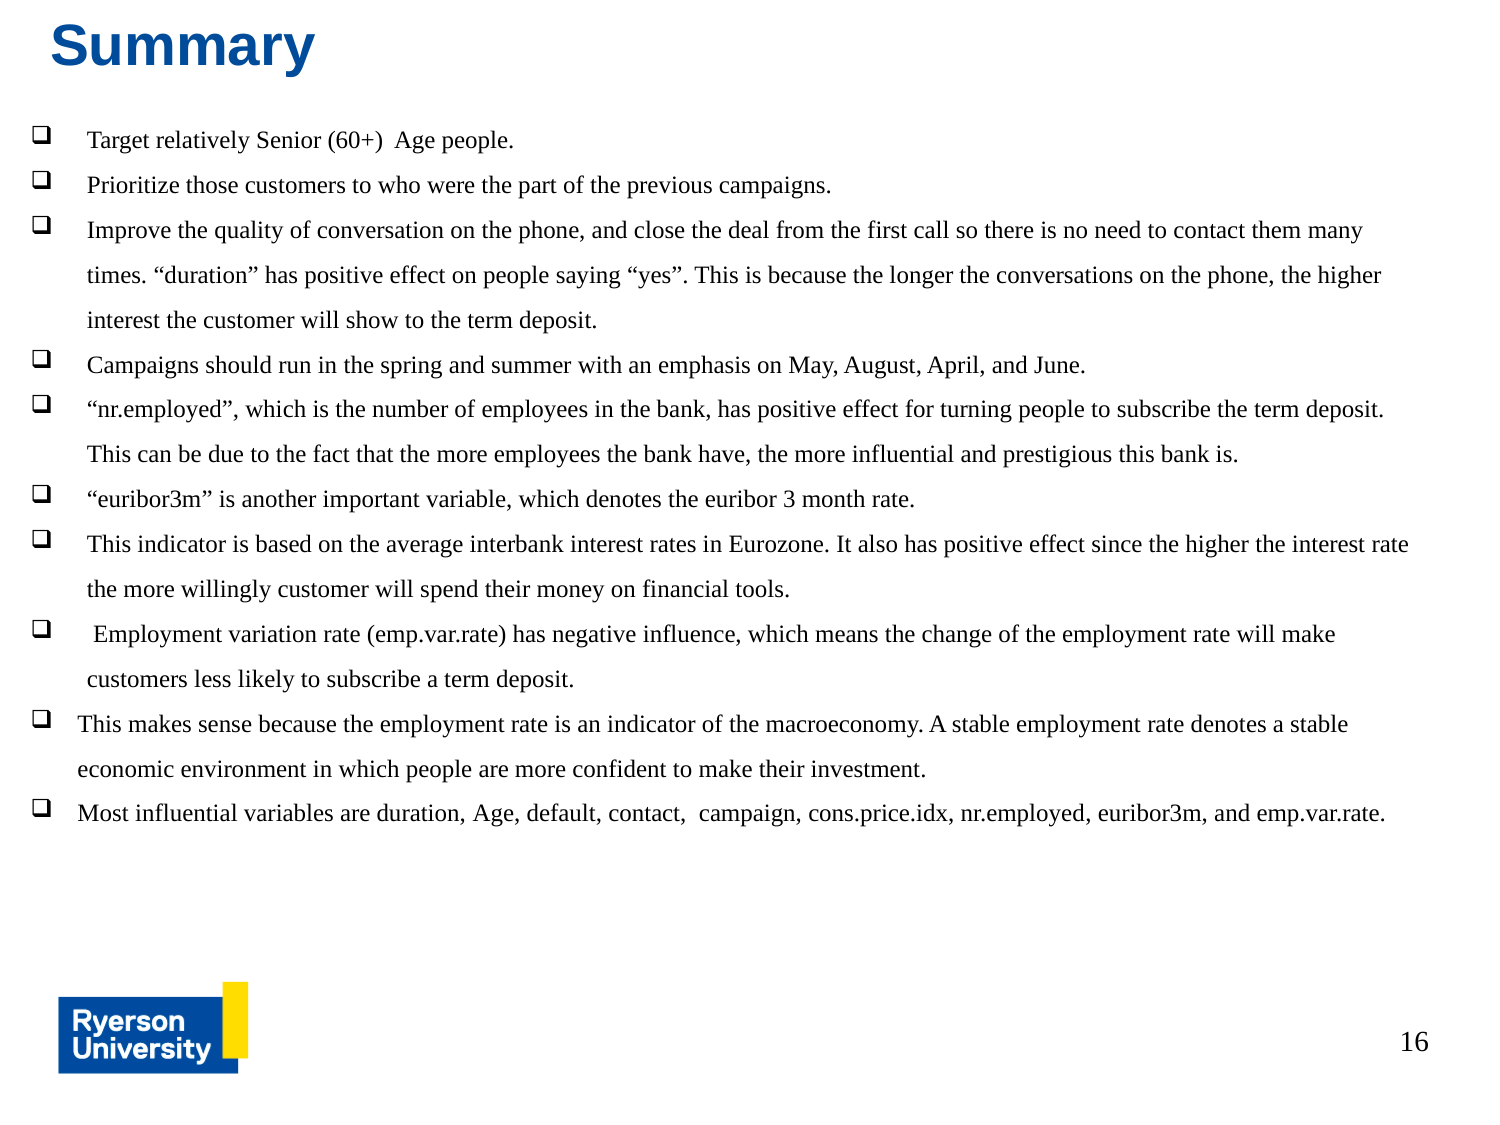

# Summary
Target relatively Senior (60+)  Age people.
Prioritize those customers to who were the part of the previous campaigns.
Improve the quality of conversation on the phone, and close the deal from the first call so there is no need to contact them many times. “duration” has positive effect on people saying “yes”. This is because the longer the conversations on the phone, the higher interest the customer will show to the term deposit.
Campaigns should run in the spring and summer with an emphasis on May, August, April, and June.
“nr.employed”, which is the number of employees in the bank, has positive effect for turning people to subscribe the term deposit. This can be due to the fact that the more employees the bank have, the more influential and prestigious this bank is.
“euribor3m” is another important variable, which denotes the euribor 3 month rate.
This indicator is based on the average interbank interest rates in Eurozone. It also has positive effect since the higher the interest rate the more willingly customer will spend their money on financial tools.
 Employment variation rate (emp.var.rate) has negative influence, which means the change of the employment rate will make customers less likely to subscribe a term deposit.
This makes sense because the employment rate is an indicator of the macroeconomy. A stable employment rate denotes a stable economic environment in which people are more confident to make their investment.
Most influential variables are duration, Age, default, contact,  campaign, cons.price.idx, nr.employed, euribor3m, and emp.var.rate.

16